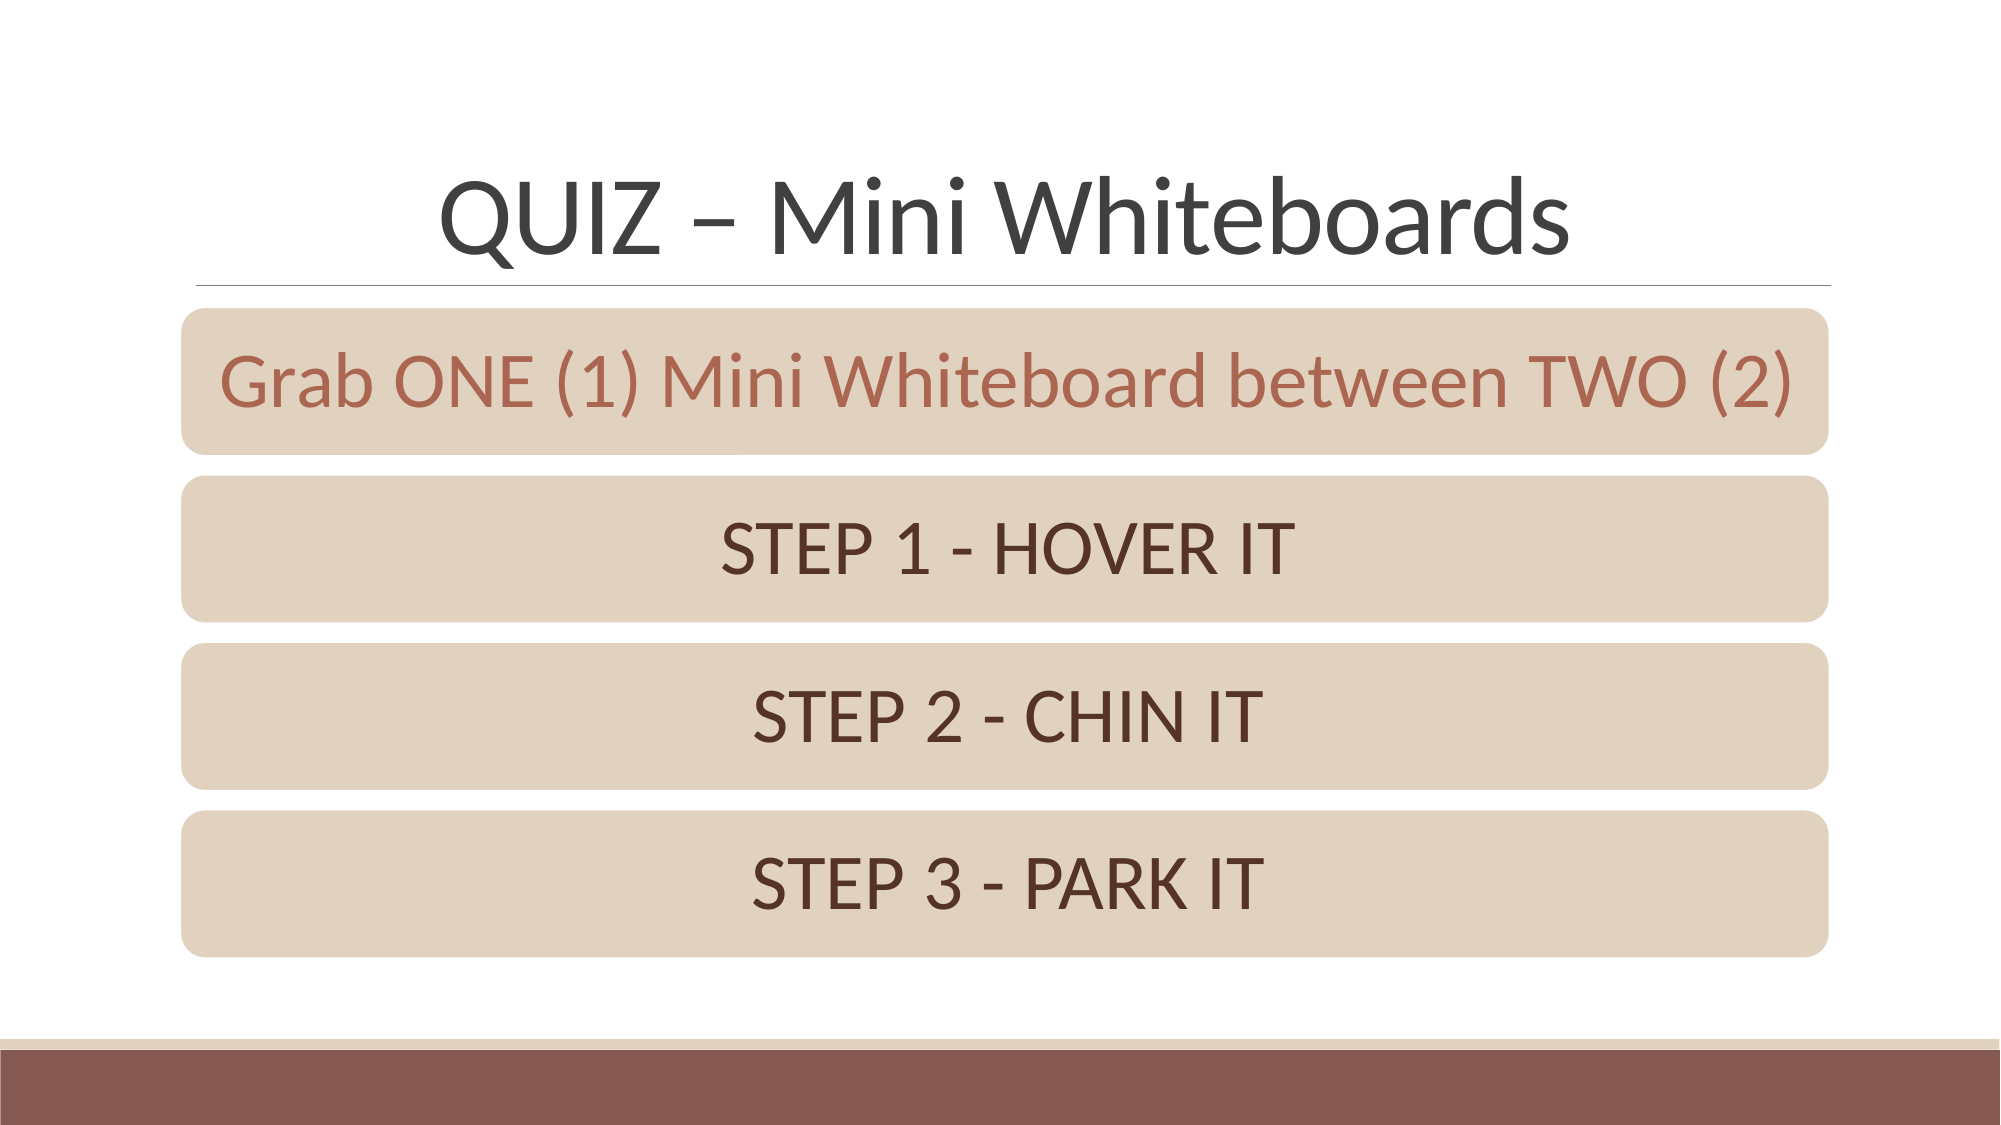

# QUIZ – Mini Whiteboards
Grab ONE (1) Mini Whiteboard between TWO (2)
STEP 1 - HOVER IT
STEP 2 - CHIN IT
STEP 3 - PARK IT